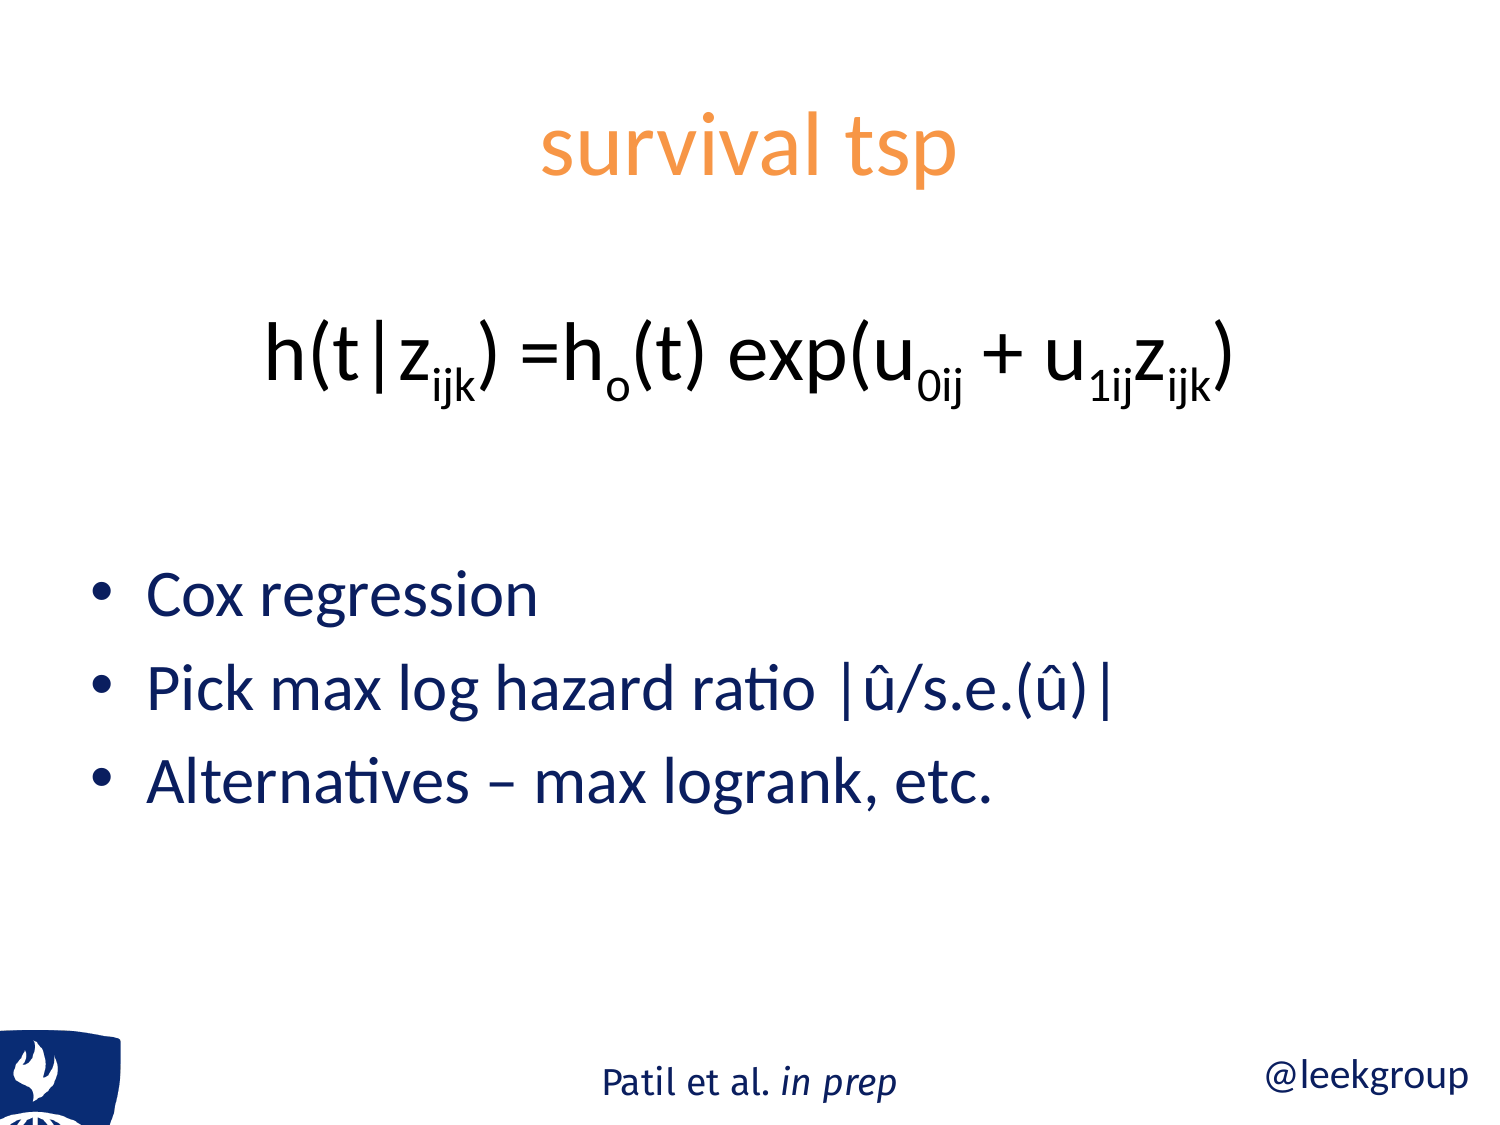

# survival tsp

Cox regression
Pick max log hazard ratio |û/s.e.(û)|
Alternatives – max logrank, etc.

h(t|zijk) =ho(t) exp(u0ij + u1ijzijk)
Patil et al. in prep